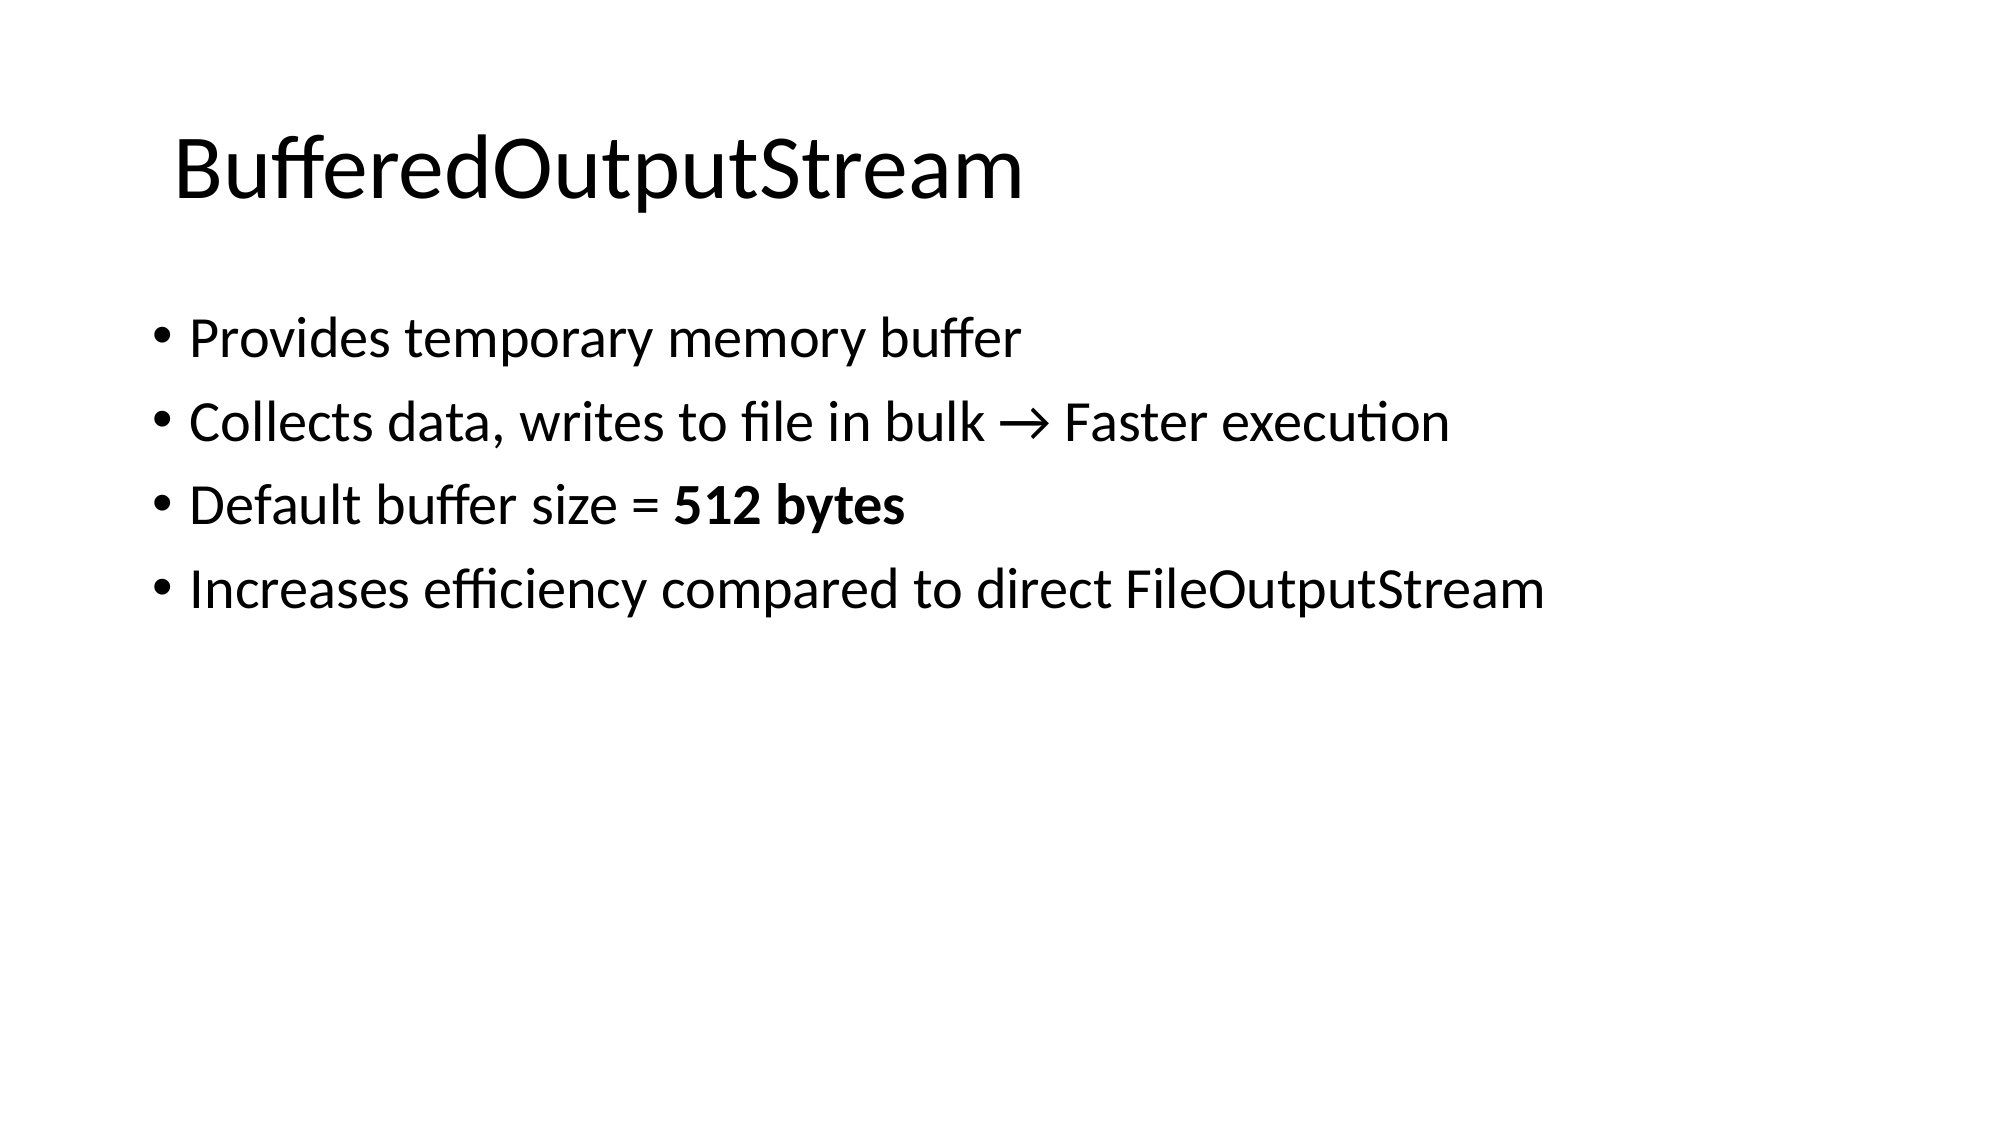

# BufferedOutputStream
Provides temporary memory buffer
Collects data, writes to file in bulk → Faster execution
Default buffer size = 512 bytes
Increases efficiency compared to direct FileOutputStream